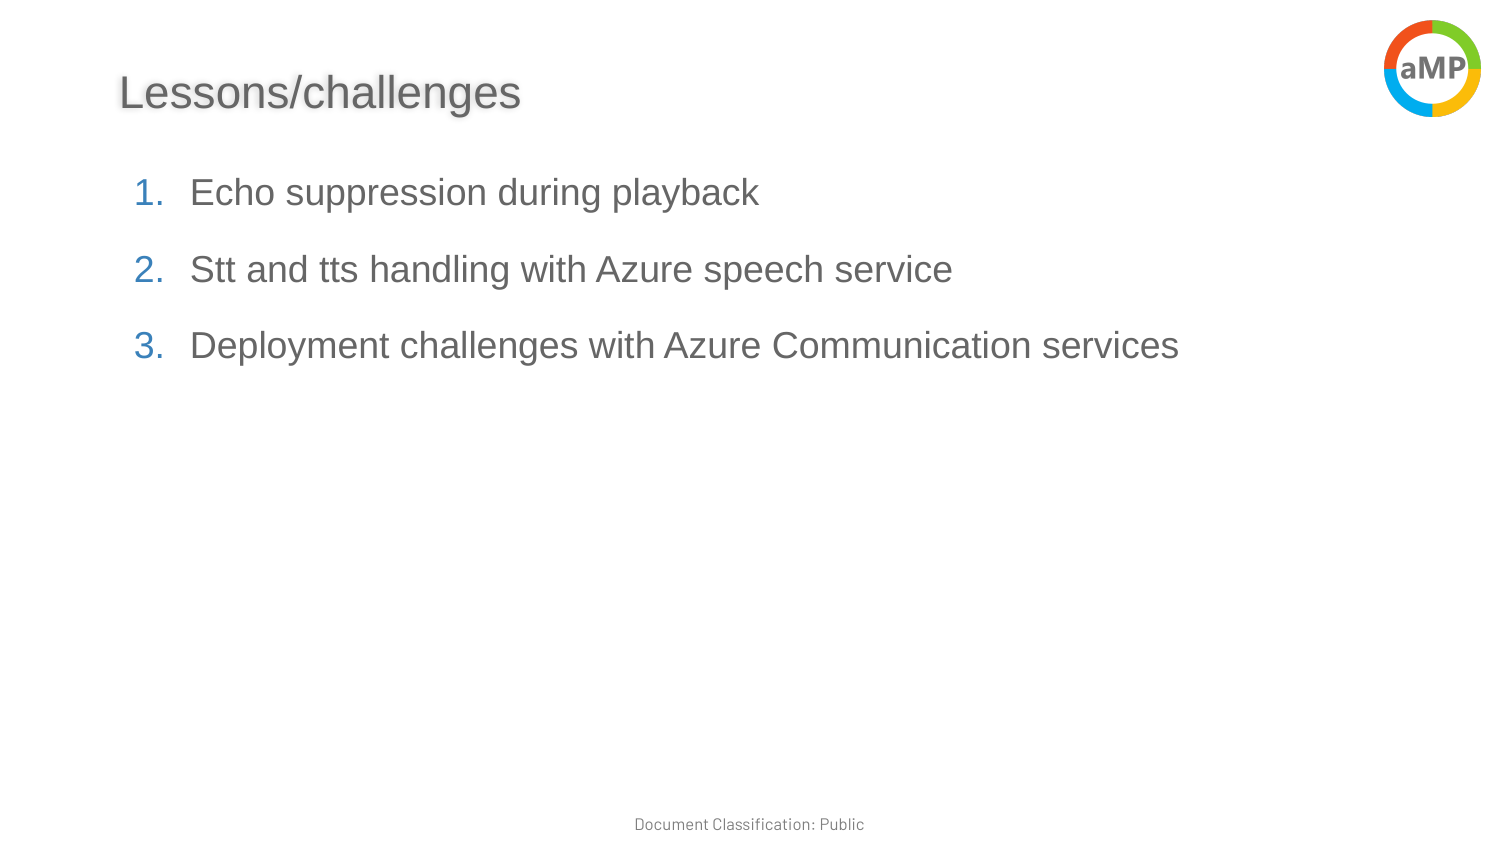

# Lessons/challenges
Echo suppression during playback
Stt and tts handling with Azure speech service
Deployment challenges with Azure Communication services